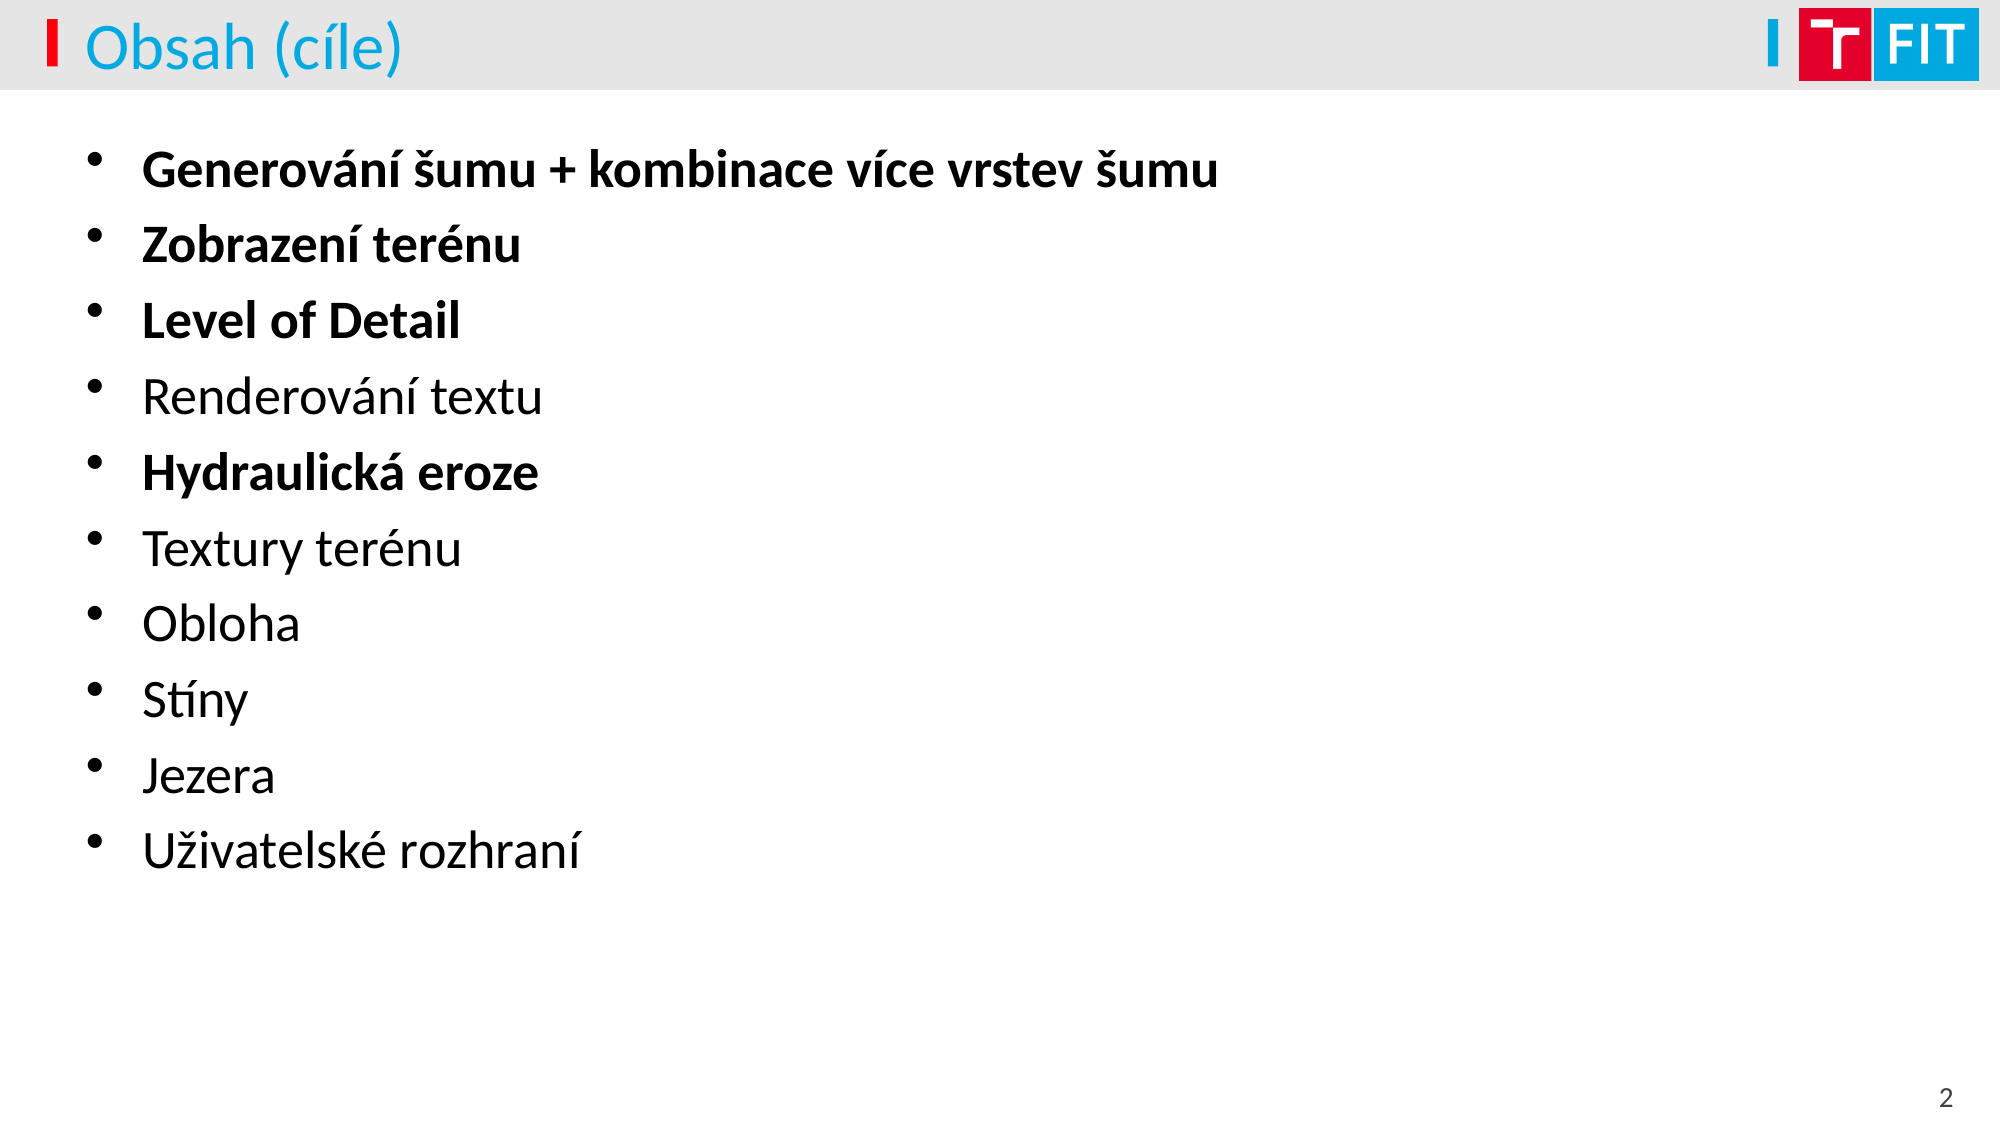

# Obsah (cíle)
Generování šumu + kombinace více vrstev šumu
Zobrazení terénu
Level of Detail
Renderování textu
Hydraulická eroze
Textury terénu
Obloha
Stíny
Jezera
Uživatelské rozhraní

2